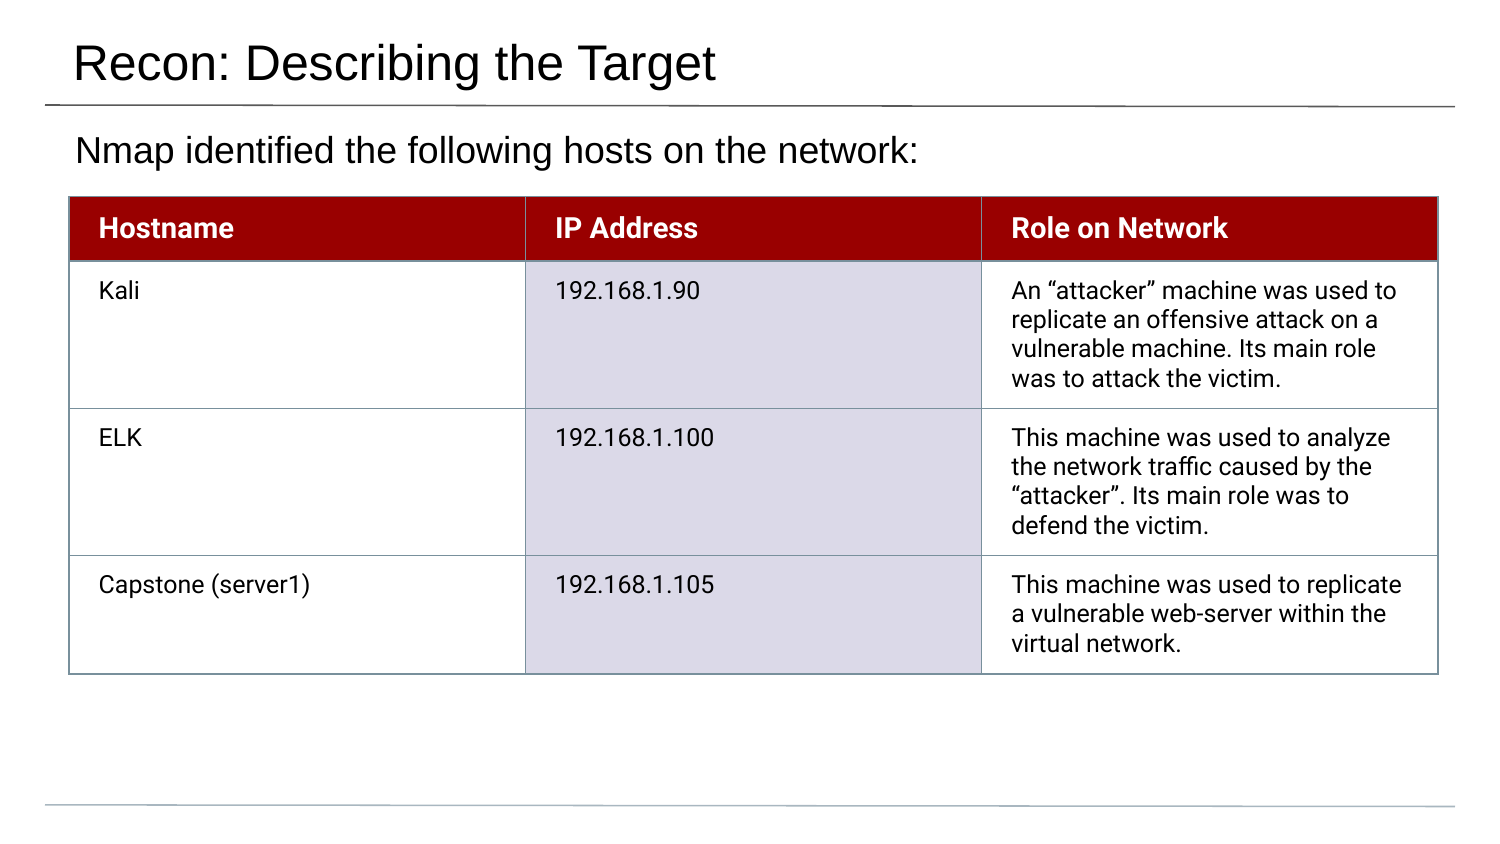

# Recon: Describing the Target
Nmap identified the following hosts on the network:
| Hostname | IP Address | Role on Network |
| --- | --- | --- |
| Kali | 192.168.1.90 | An “attacker” machine was used to replicate an offensive attack on a vulnerable machine. Its main role was to attack the victim. |
| ELK | 192.168.1.100 | This machine was used to analyze the network traffic caused by the “attacker”. Its main role was to defend the victim. |
| Capstone (server1) | 192.168.1.105 | This machine was used to replicate a vulnerable web-server within the virtual network. |